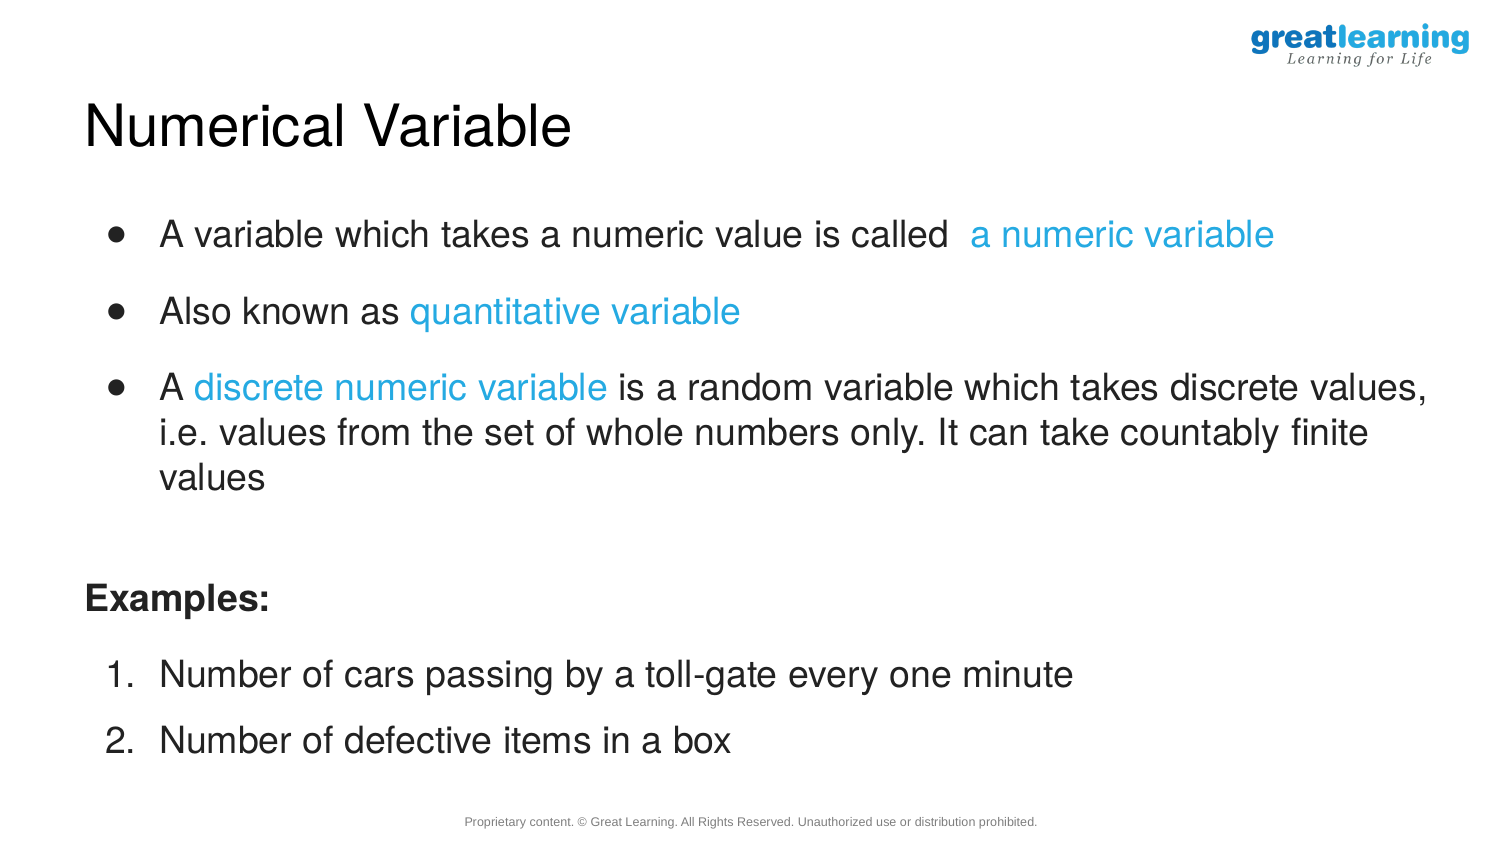

# Numerical Variable
A variable which takes a numeric value is called  a numeric variable
Also known as quantitative variable
A discrete numeric variable is a random variable which takes discrete values, i.e. values from the set of whole numbers only. It can take countably finite values

Examples:
Number of cars passing by a toll-gate every one minute
Number of defective items in a box